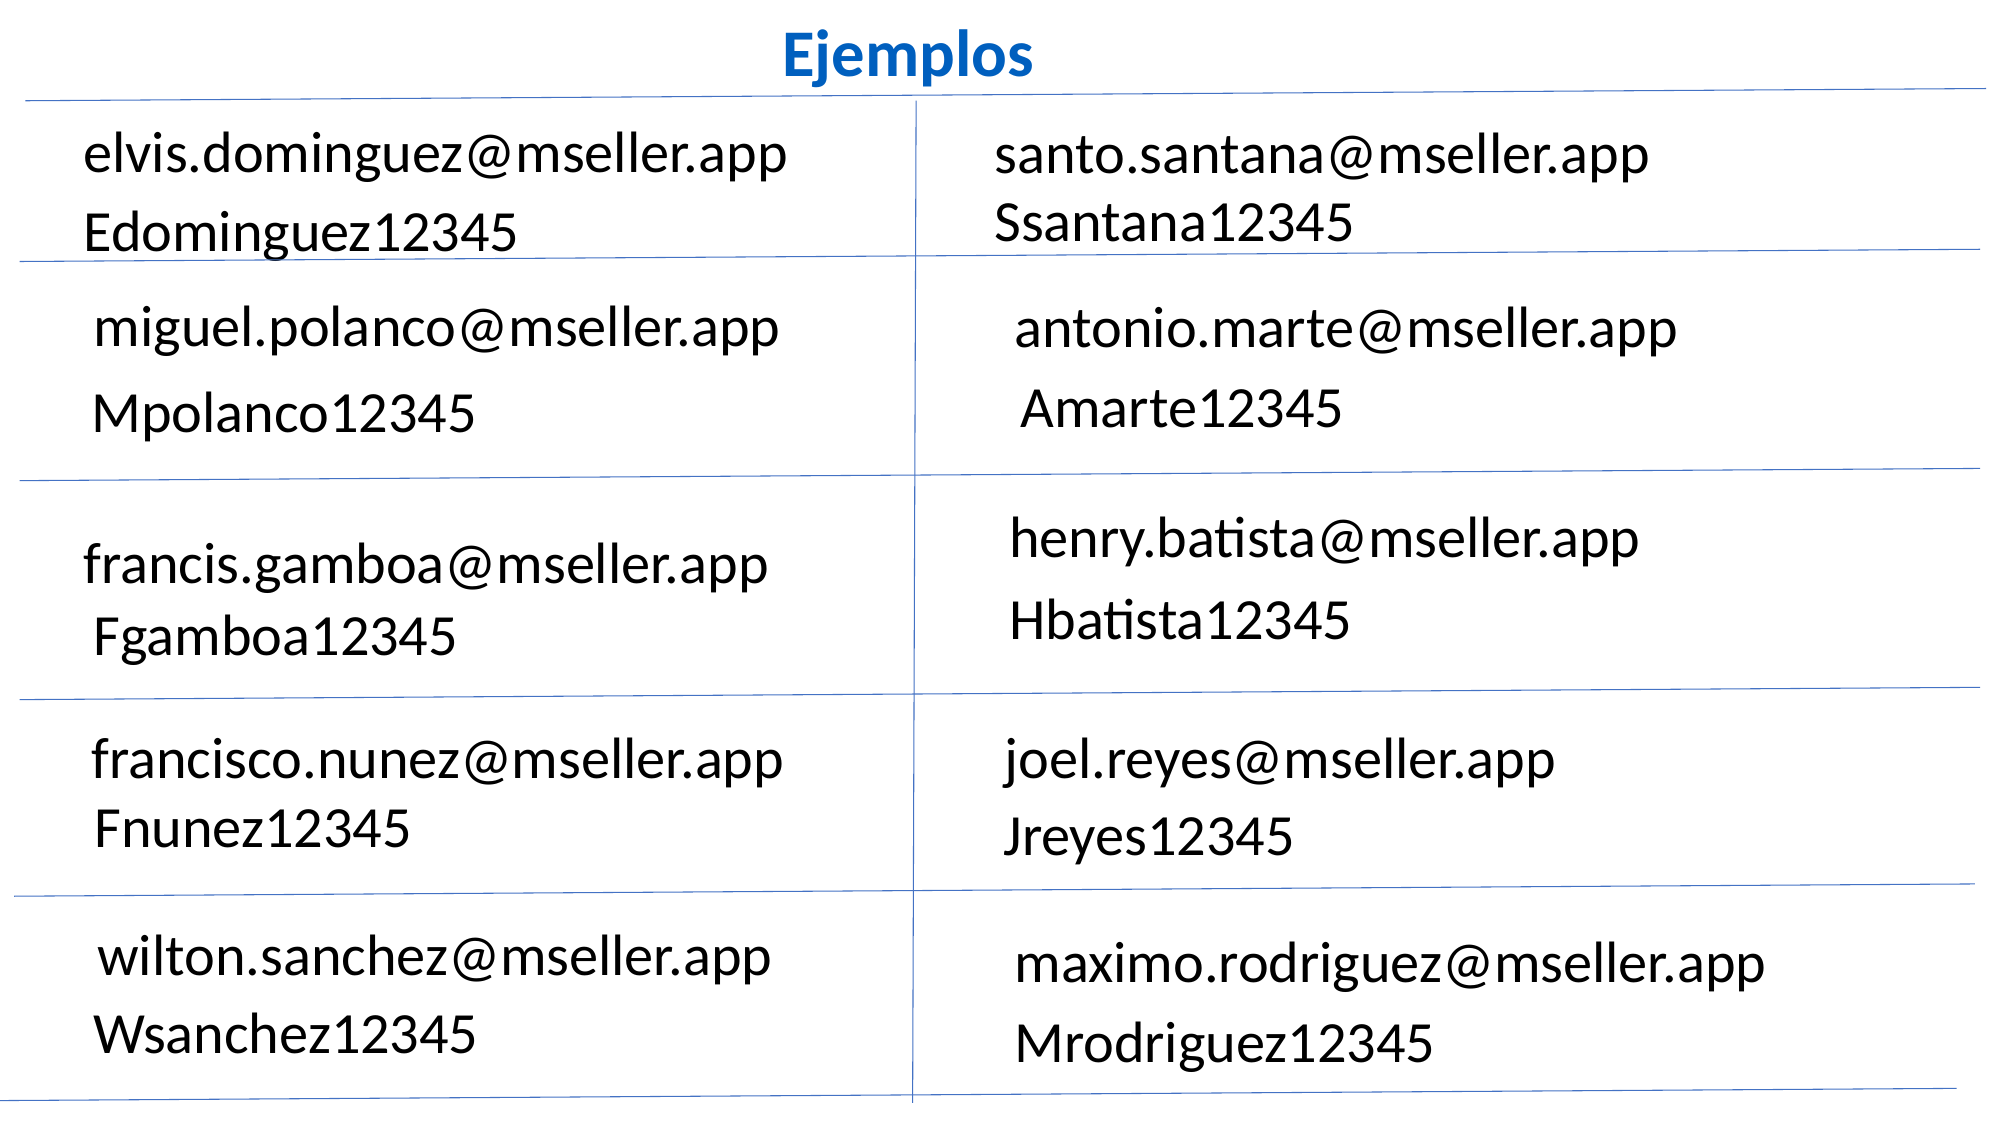

Ejemplos
elvis.dominguez@mseller.app
Edominguez12345
santo.santana@mseller.app
Ssantana12345
miguel.polanco@mseller.app
Mpolanco12345
antonio.marte@mseller.app
Amarte12345
henry.batista@mseller.app
Hbatista12345
francis.gamboa@mseller.app
Fgamboa12345
francisco.nunez@mseller.app
Fnunez12345
joel.reyes@mseller.app
Jreyes12345
wilton.sanchez@mseller.app
Wsanchez12345
maximo.rodriguez@mseller.app
Mrodriguez12345